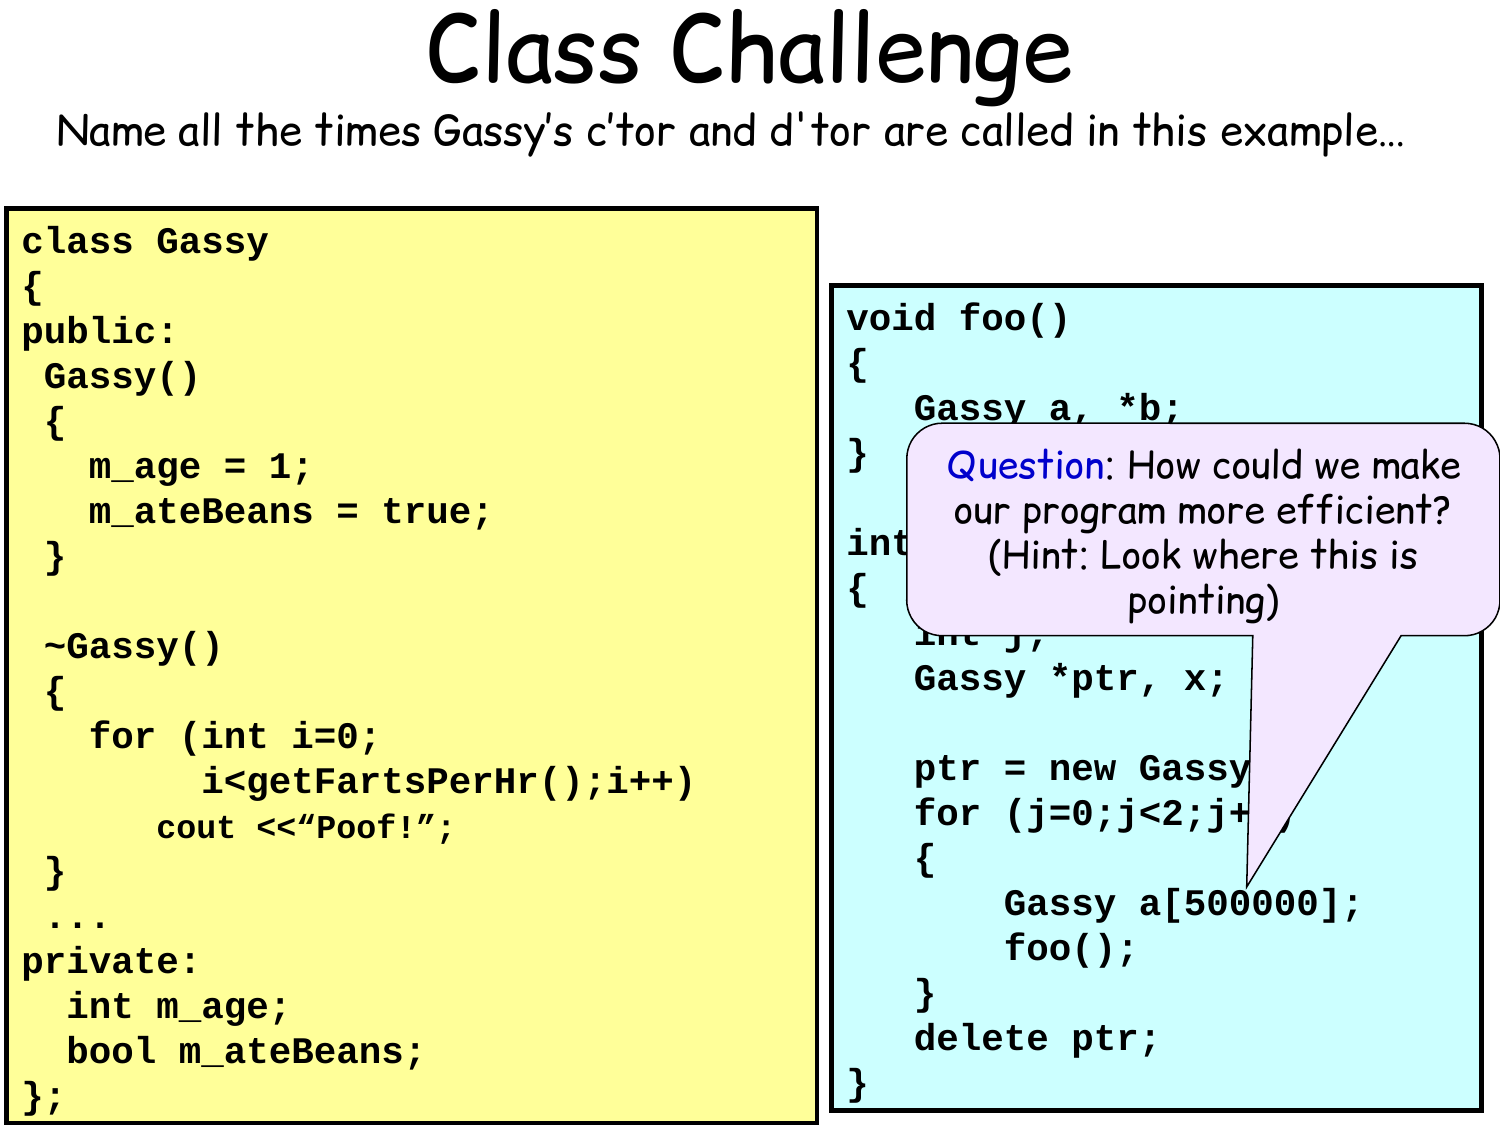

# Class Challenge
Name all the times Gassy’s c’tor and d'tor are called in this example…
class Gassy
{
public:
 Gassy()
 {
   m_age = 1;
   m_ateBeans = true;
 }

 ~Gassy()
 {
   for (int i=0;
        i<getFartsPerHr();i++)
      cout <<“Poof!”;
 }
 ...
private:
  int m_age;
  bool m_ateBeans;
};
void foo()
{
   Gassy a, *b;
}

int main(void)
{
   int j;
   Gassy *ptr, x;

   ptr = new Gassy;
   for (j=0;j<2;j++)
   {
       Gassy a[500000];
       foo();
   }
   delete ptr;
}
Question: How could we make our program more efficient?
(Hint: Look where this is pointing)